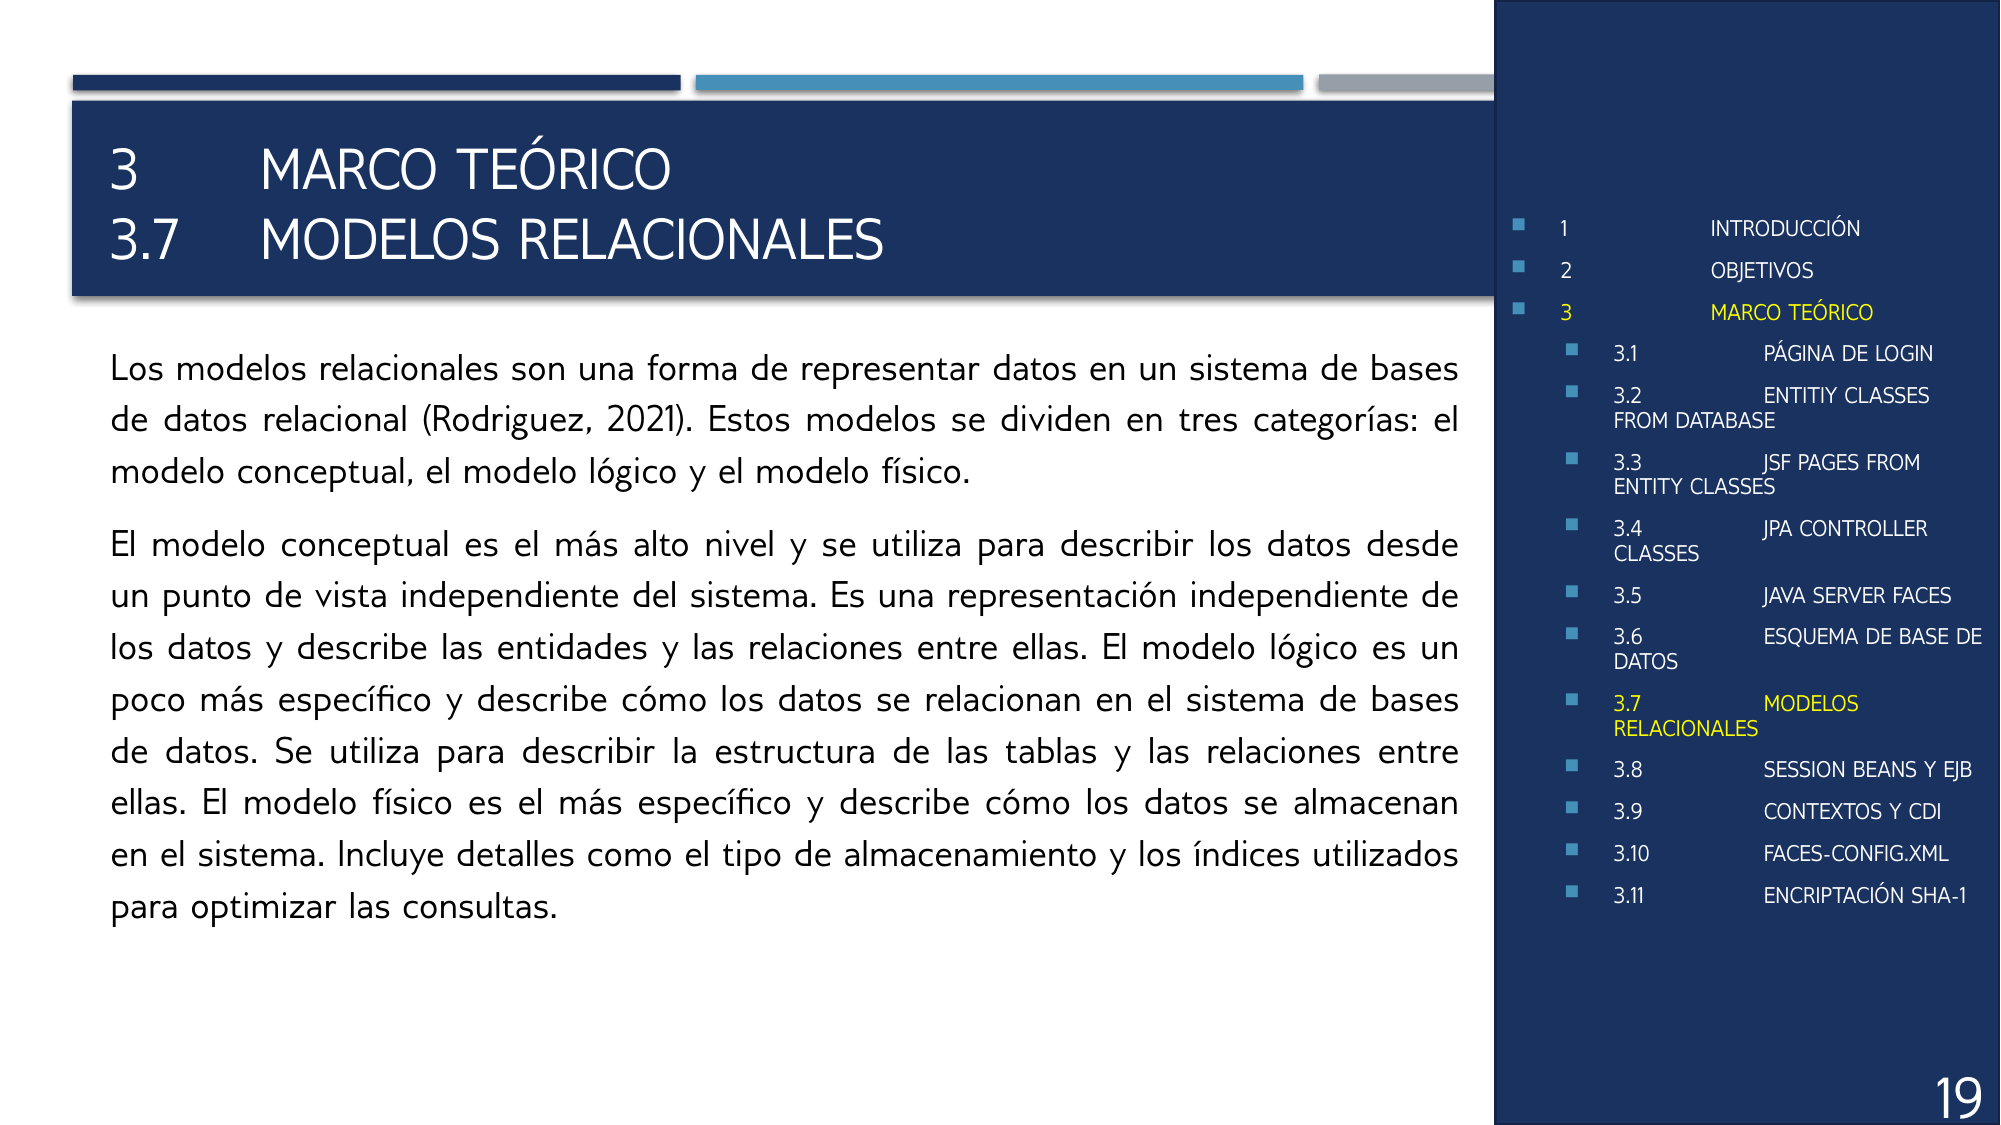

1	INTRODUCCIÓN
2	OBJETIVOS
3	MARCO TEÓRICO
3.1	PÁGINA DE LOGIN
3.2	ENTITIY CLASSES FROM DATABASE
3.3	JSF PAGES FROM ENTITY CLASSES
3.4	JPA CONTROLLER CLASSES
3.5	JAVA SERVER FACES
3.6	ESQUEMA DE BASE DE DATOS
3.7	MODELOS RELACIONALES
3.8	SESSION BEANS Y EJB
3.9	CONTEXTOS Y CDI
3.10	FACES-CONFIG.XML
3.11	ENCRIPTACIÓN SHA-1
# 3	MARCO TEÓRICO 3.7	MODELOS RELACIONALES
Los modelos relacionales son una forma de representar datos en un sistema de bases de datos relacional (Rodriguez, 2021). Estos modelos se dividen en tres categorías: el modelo conceptual, el modelo lógico y el modelo físico.
El modelo conceptual es el más alto nivel y se utiliza para describir los datos desde un punto de vista independiente del sistema. Es una representación independiente de los datos y describe las entidades y las relaciones entre ellas. El modelo lógico es un poco más específico y describe cómo los datos se relacionan en el sistema de bases de datos. Se utiliza para describir la estructura de las tablas y las relaciones entre ellas. El modelo físico es el más específico y describe cómo los datos se almacenan en el sistema. Incluye detalles como el tipo de almacenamiento y los índices utilizados para optimizar las consultas.
19